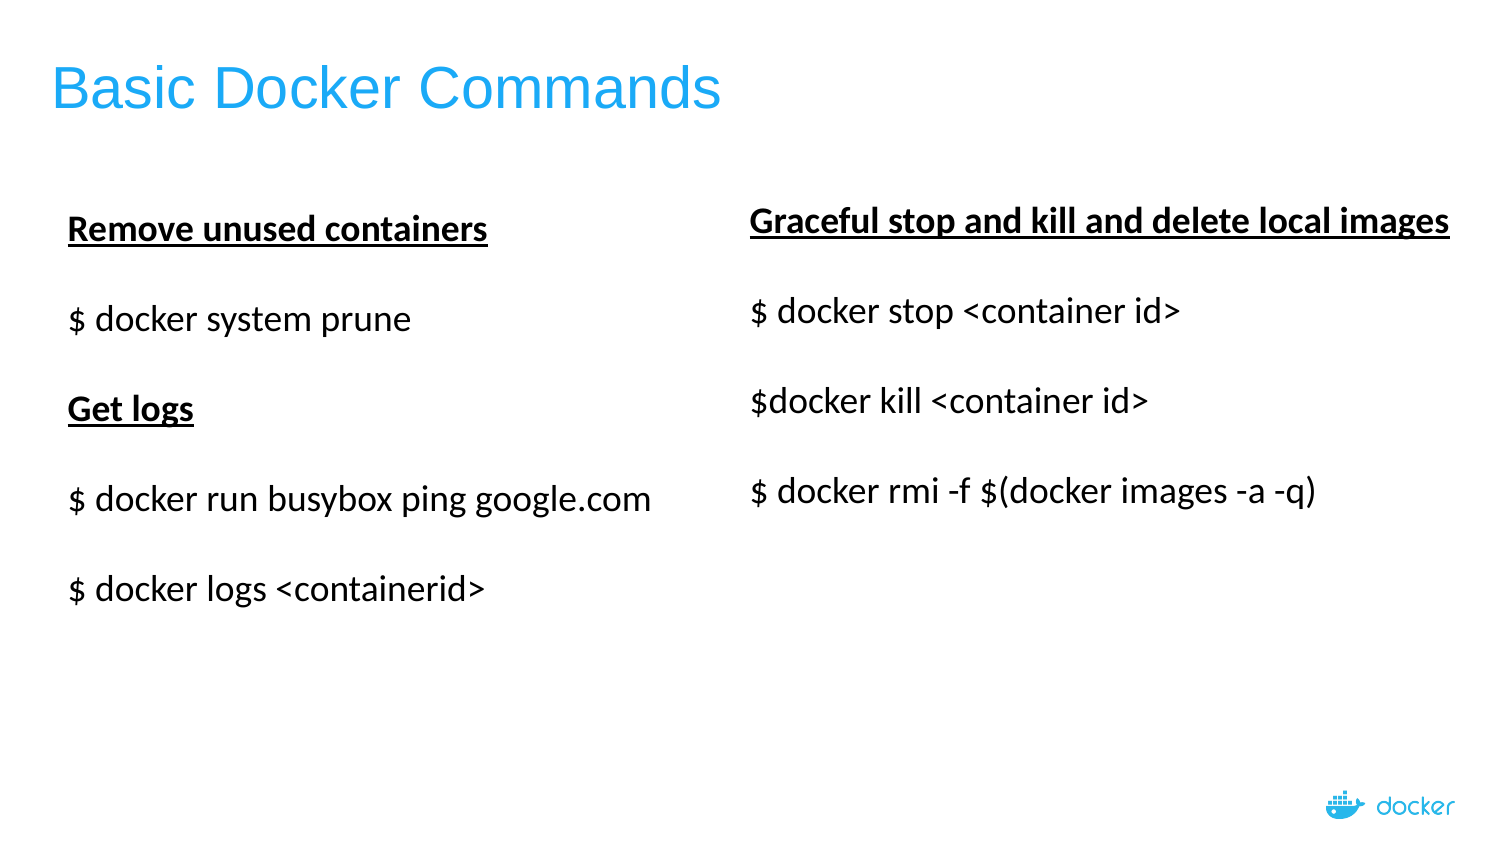

# Basic Docker Commands
Graceful stop and kill and delete local images

$ docker stop <container id>

$docker kill <container id>

$ docker rmi -f $(docker images -a -q)
Remove unused containers

$ docker system prune

Get logs

$ docker run busybox ping google.com

$ docker logs <containerid>